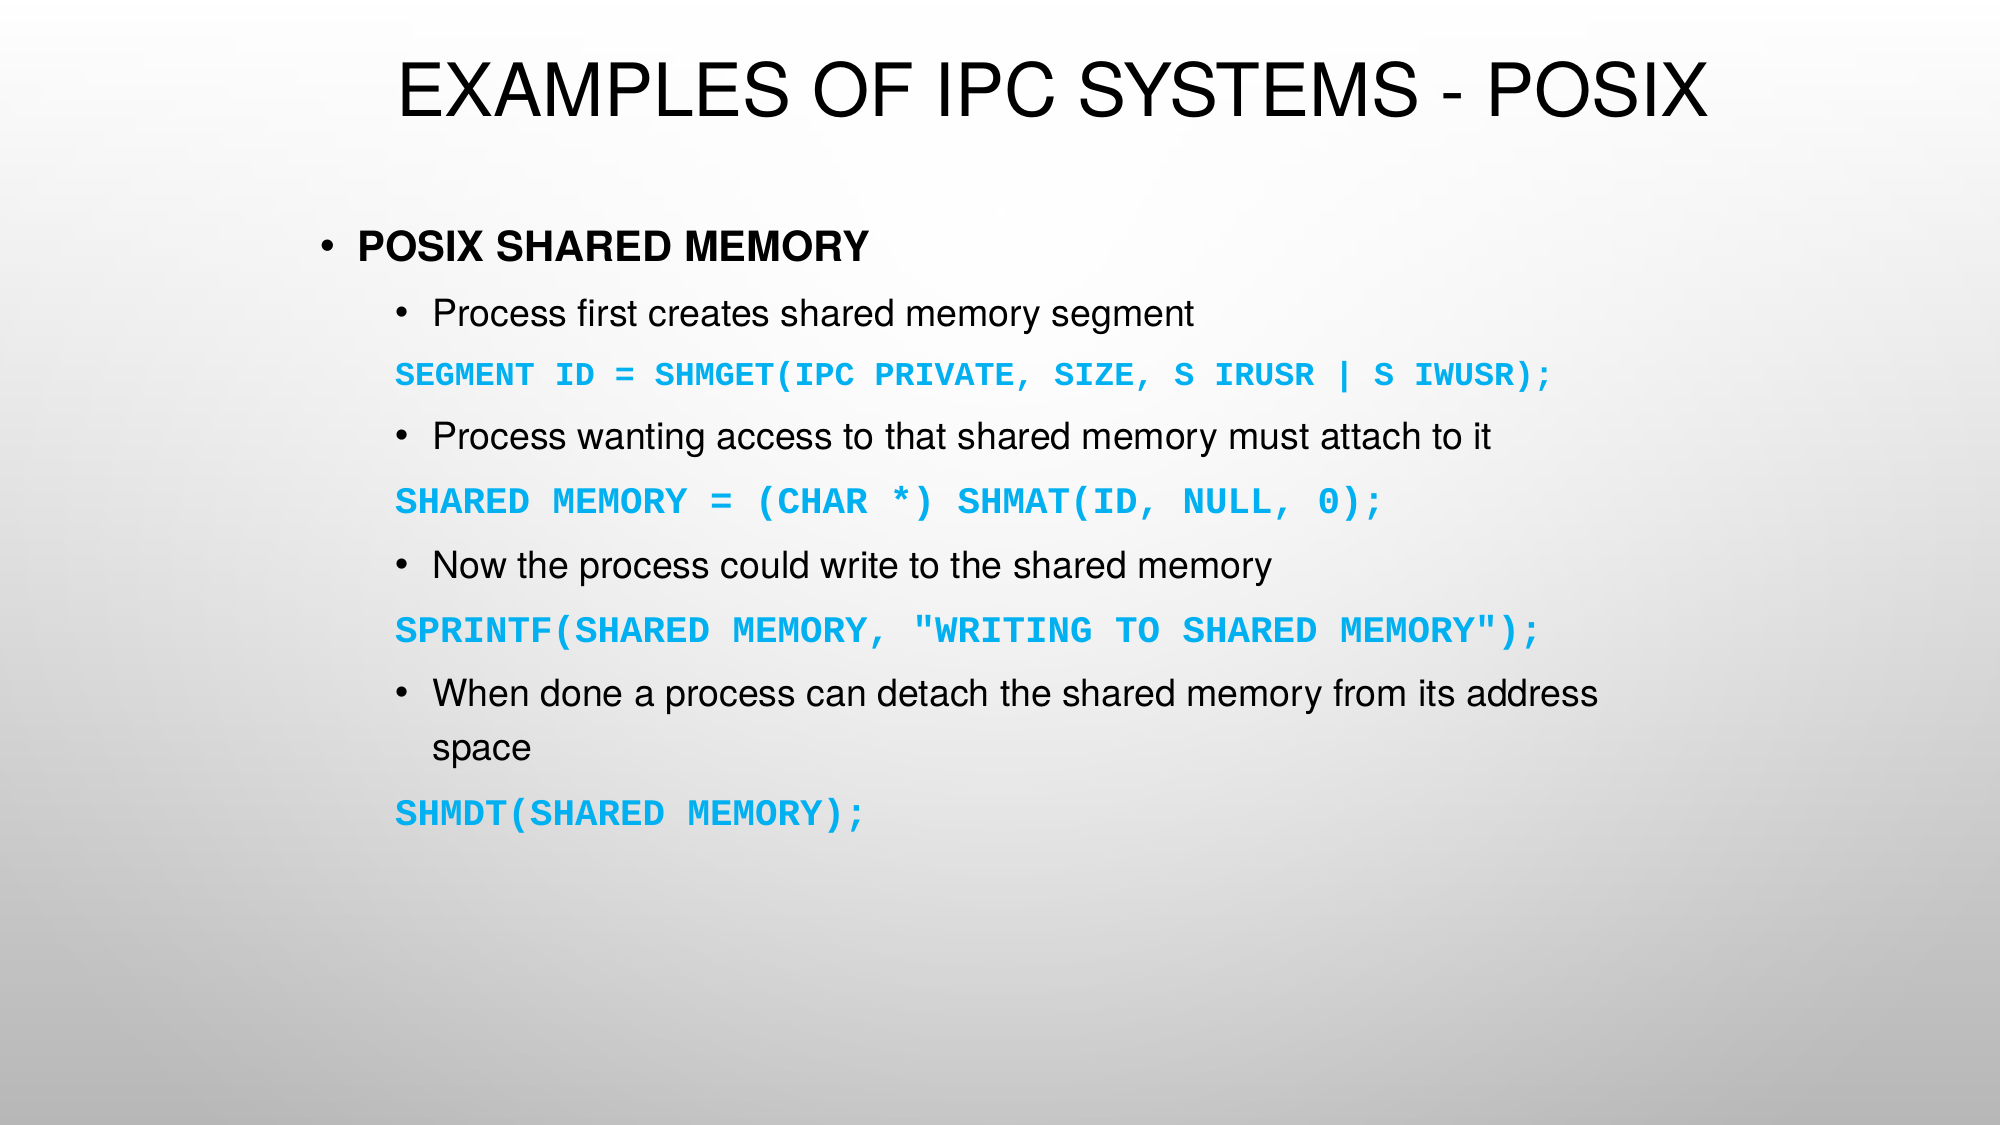

# EXAMPLES OF IPC SYSTEMS - POSIX
POSIX SHARED MEMORY
Process first creates shared memory segment
SEGMENT ID = SHMGET(IPC PRIVATE, SIZE, S IRUSR | S IWUSR);
Process wanting access to that shared memory must attach to it
SHARED MEMORY = (CHAR *) SHMAT(ID, NULL, 0);
Now the process could write to the shared memory
SPRINTF(SHARED MEMORY, "WRITING TO SHARED MEMORY");
When done a process can detach the shared memory from its address space
SHMDT(SHARED MEMORY);